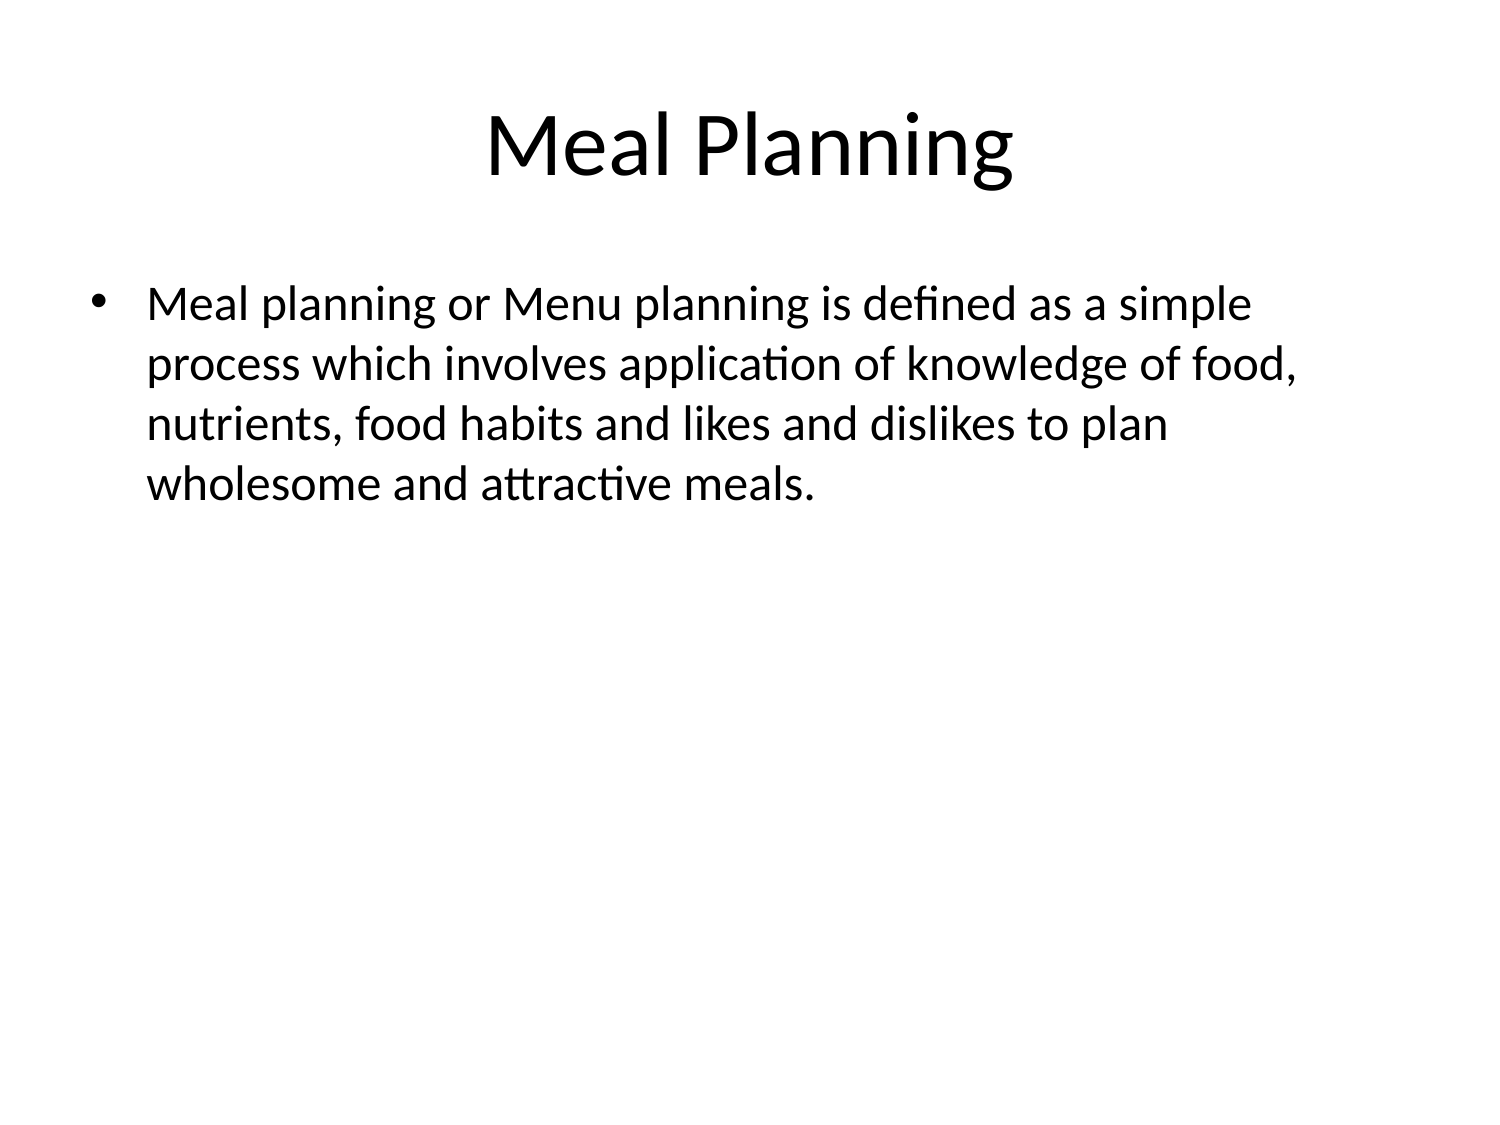

# Meal Planning
Meal planning or Menu planning is defined as a simple process which involves application of knowledge of food, nutrients, food habits and likes and dislikes to plan wholesome and attractive meals.